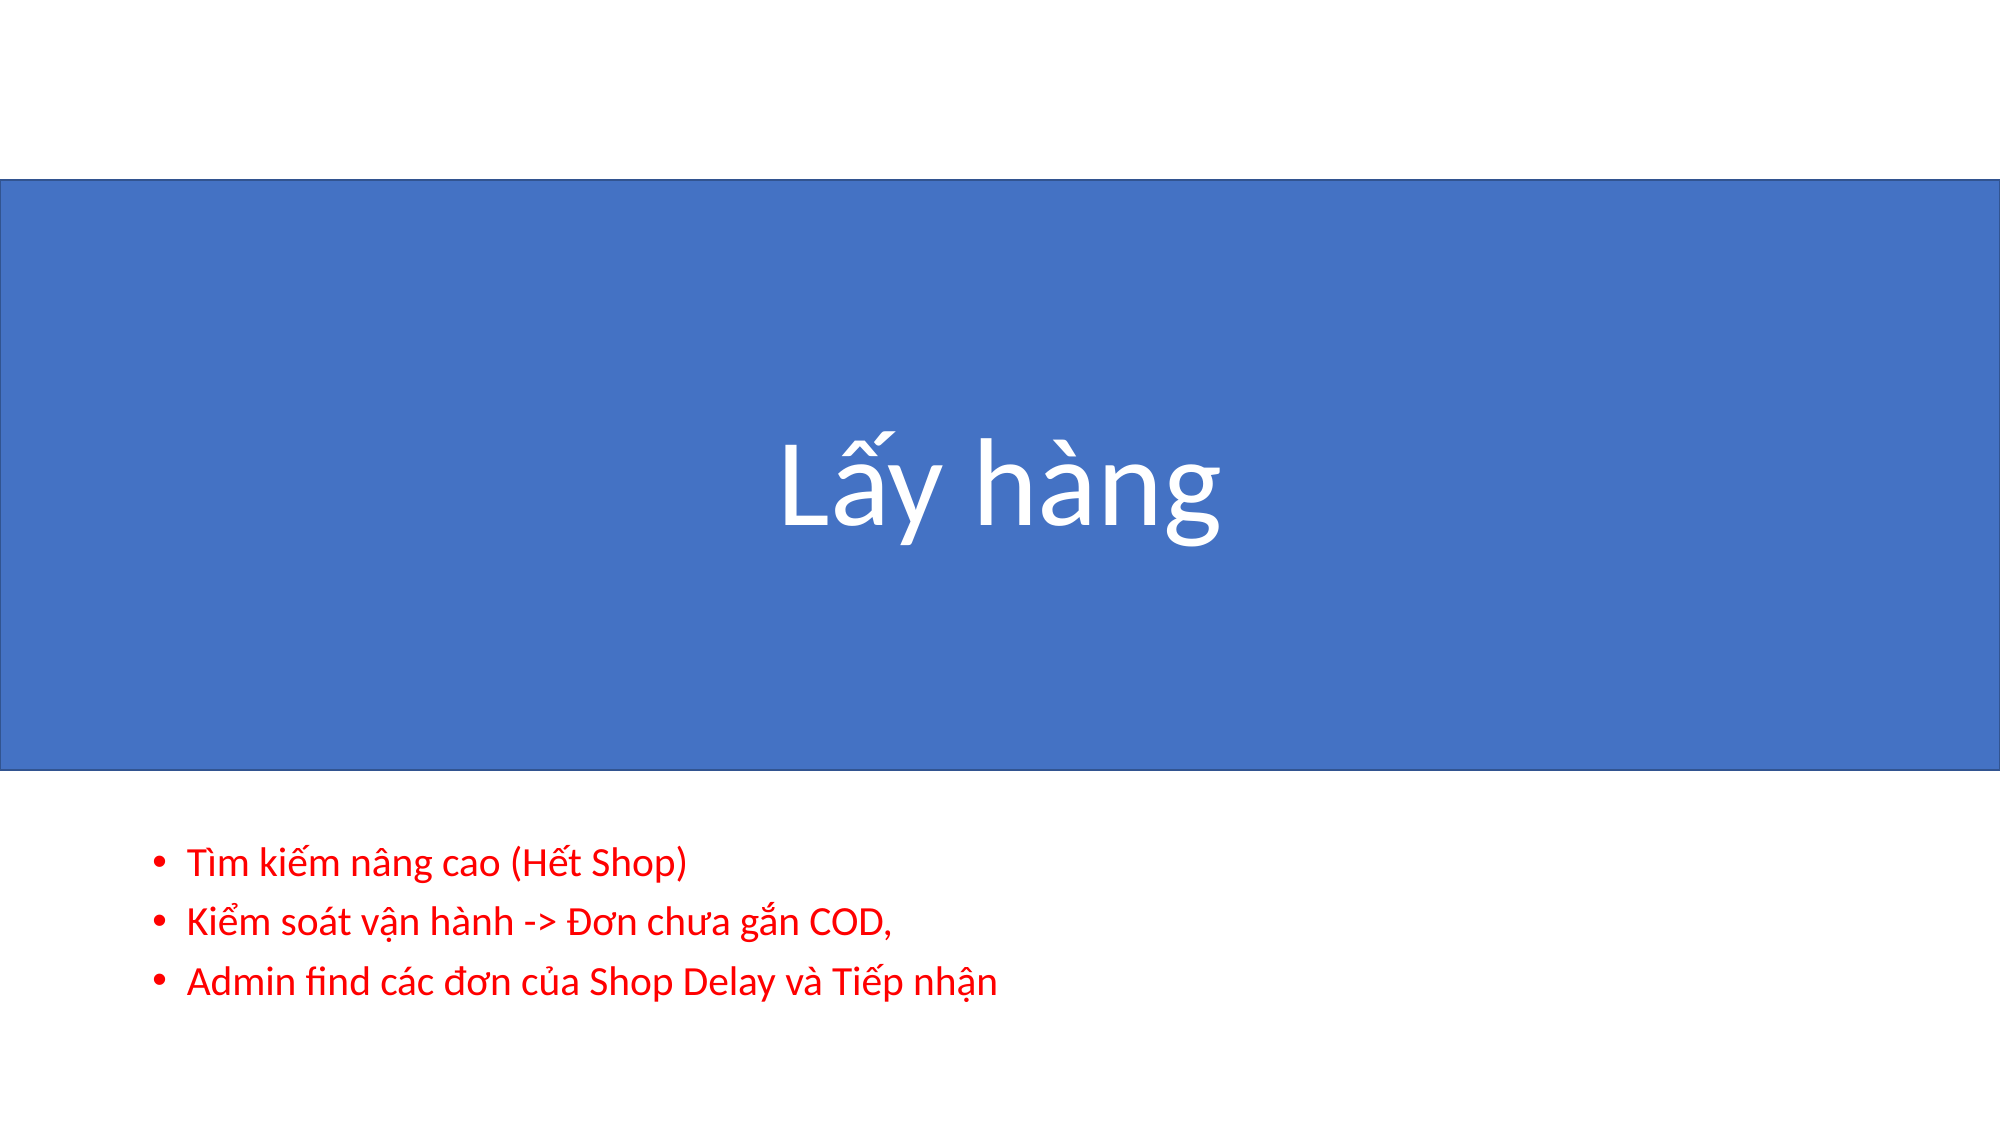

Lấy hàng
Tìm kiếm nâng cao (Hết Shop)
Kiểm soát vận hành -> Đơn chưa gắn COD,
Admin find các đơn của Shop Delay và Tiếp nhận